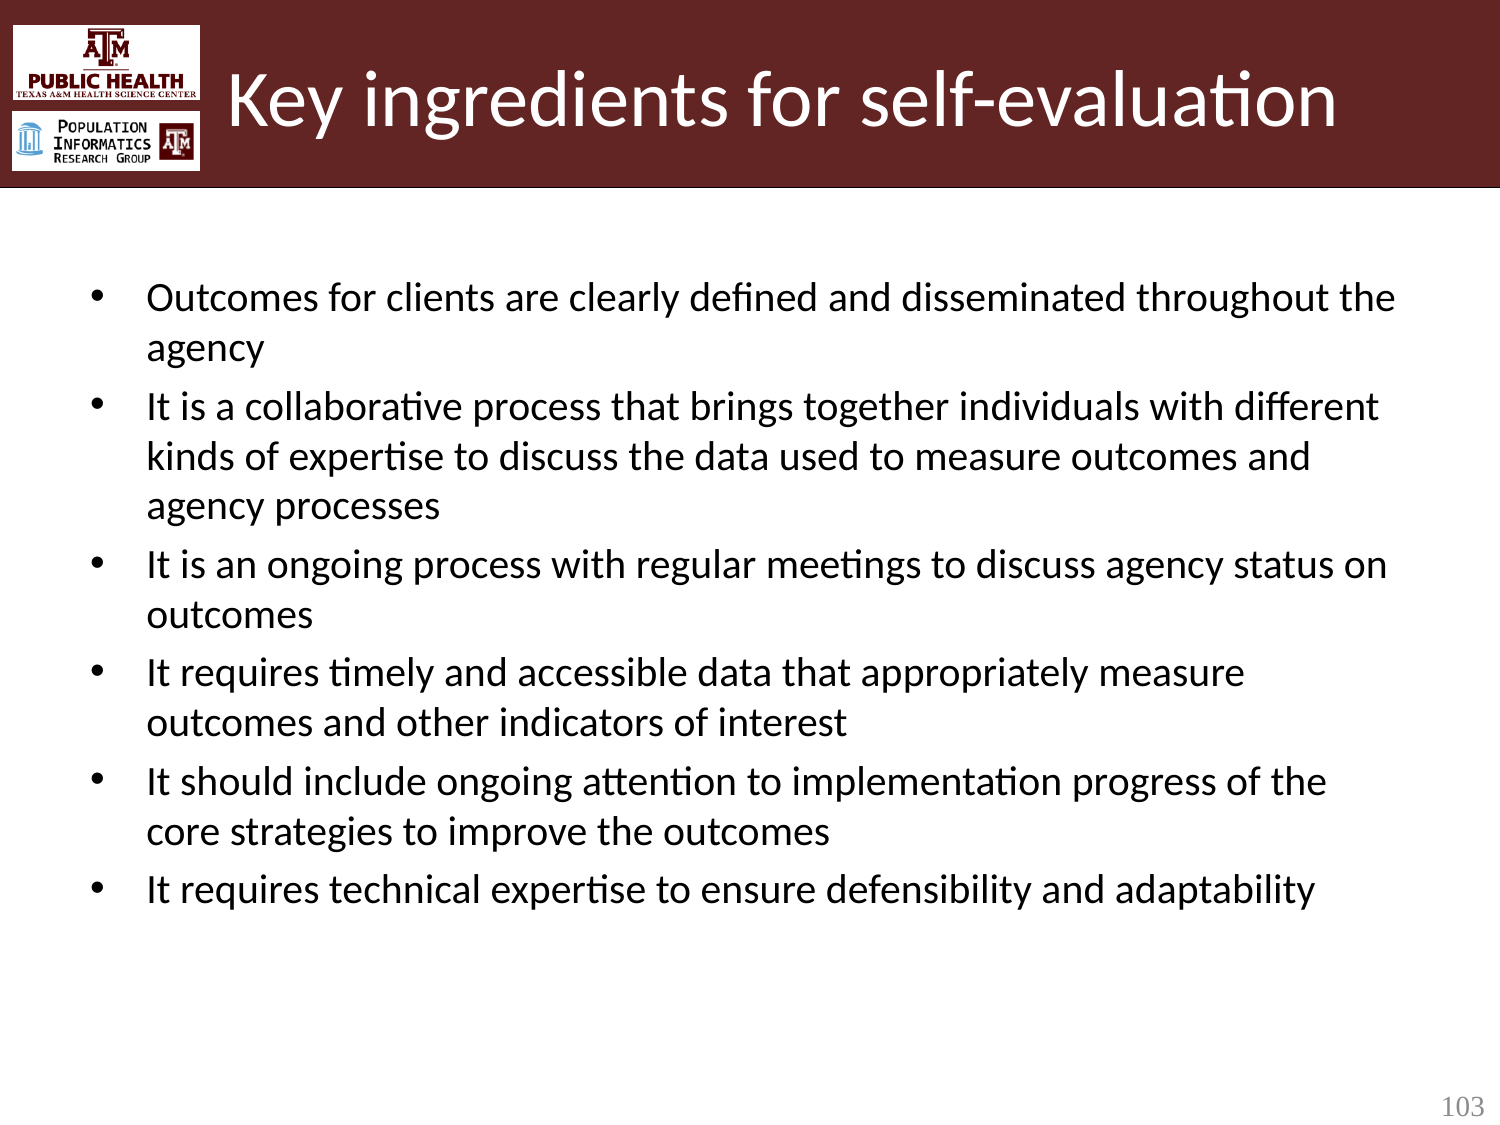

# Key ingredients for self-evaluation
Outcomes for clients are clearly defined and disseminated throughout the agency
It is a collaborative process that brings together individuals with different kinds of expertise to discuss the data used to measure outcomes and agency processes
It is an ongoing process with regular meetings to discuss agency status on outcomes
It requires timely and accessible data that appropriately measure outcomes and other indicators of interest
It should include ongoing attention to implementation progress of the core strategies to improve the outcomes
It requires technical expertise to ensure defensibility and adaptability
103